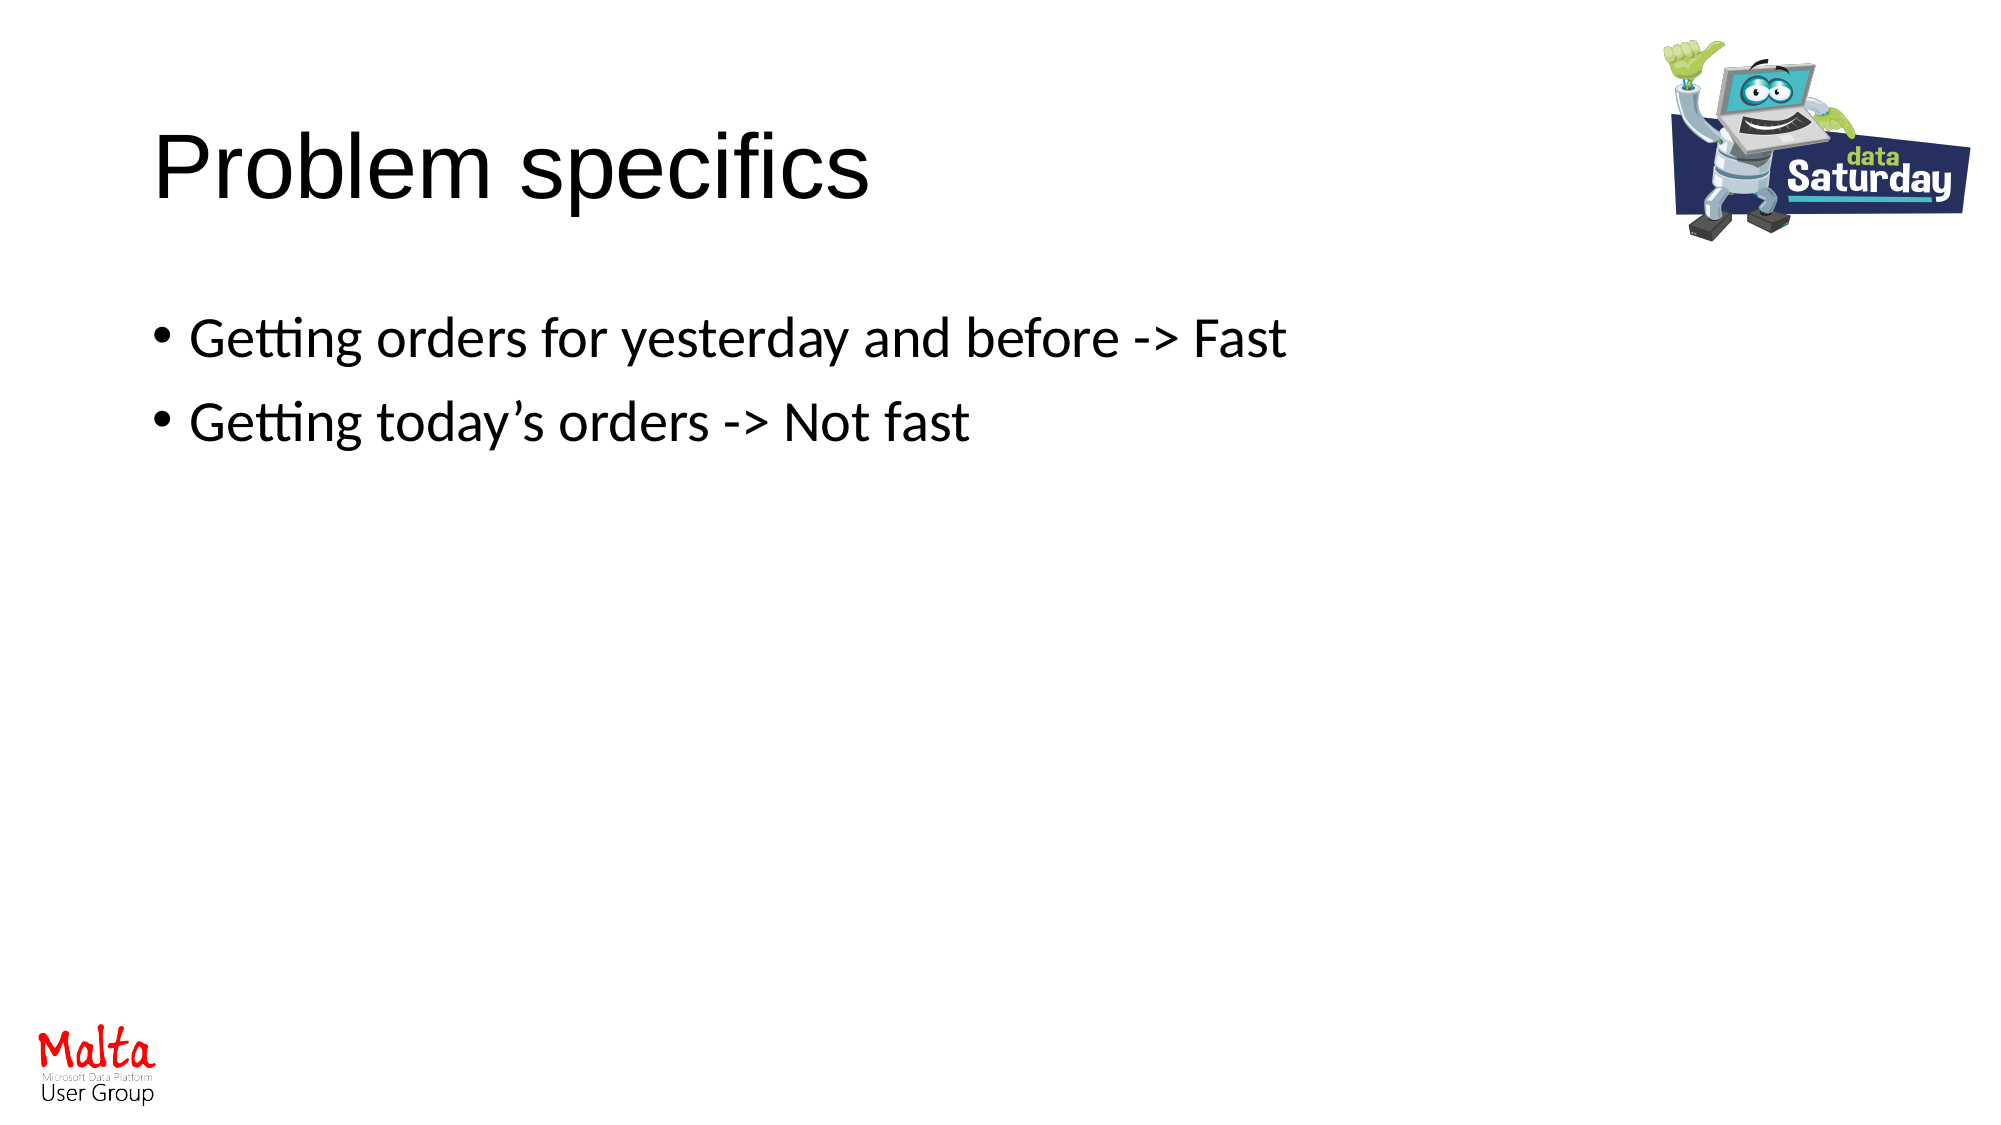

# Problem specifics
Getting orders for yesterday and before -> Fast
Getting today’s orders -> Not fast